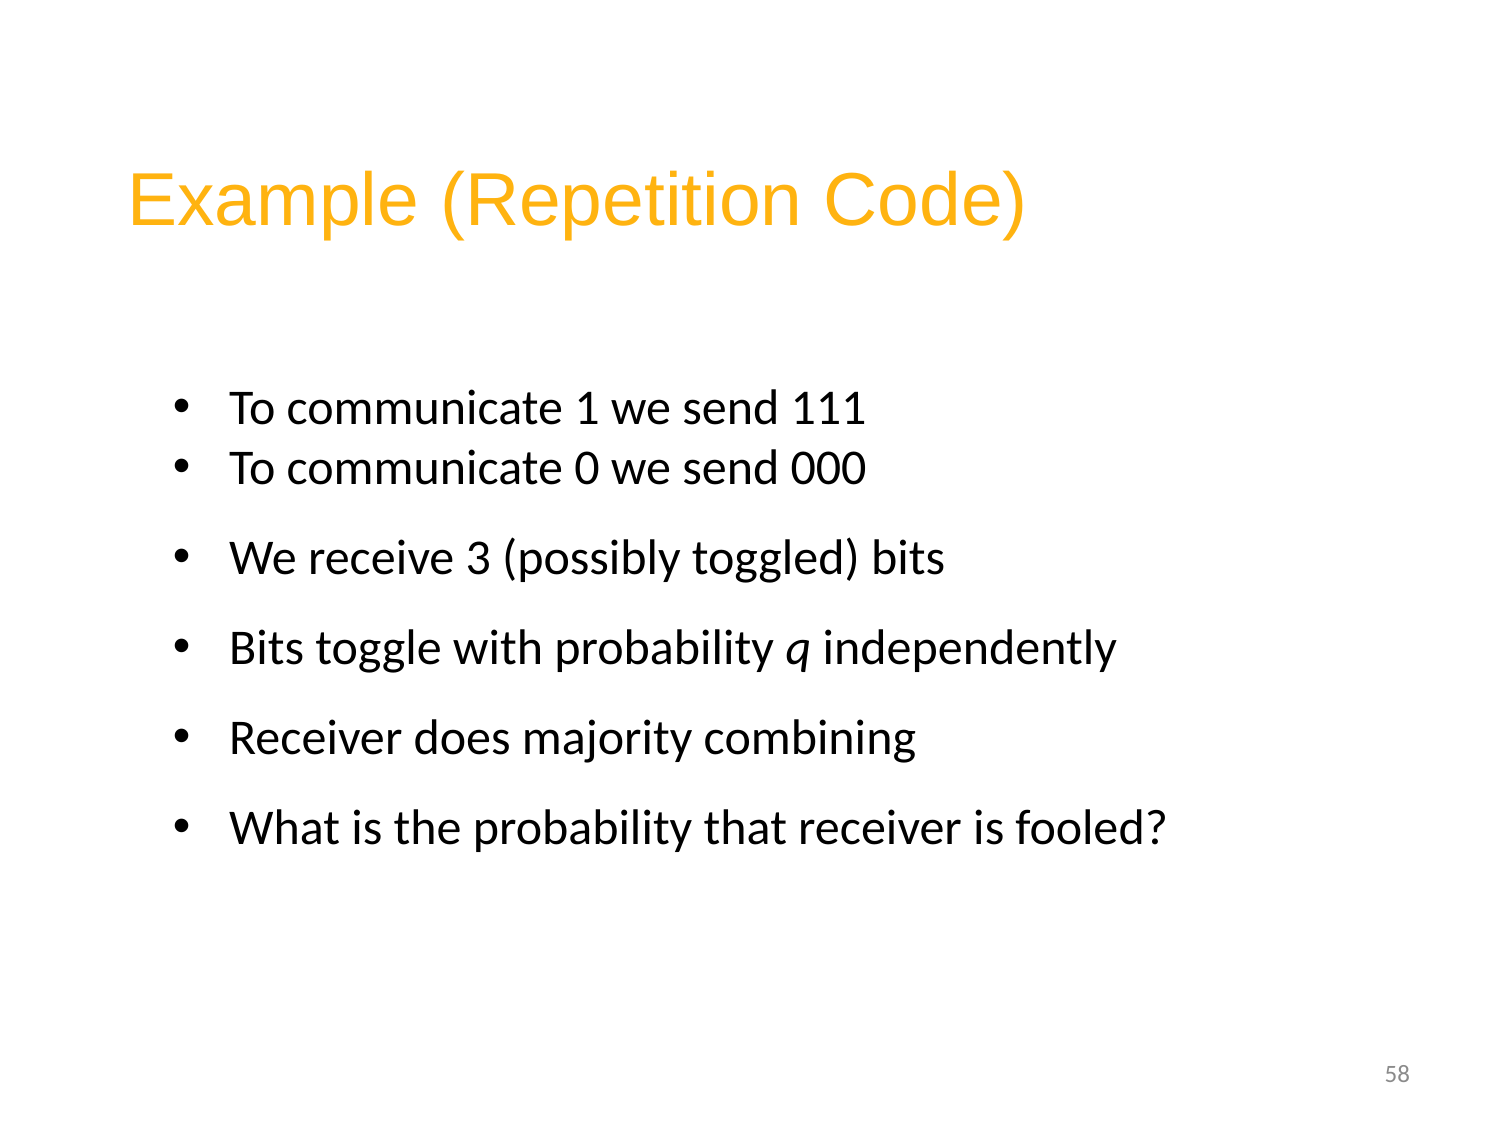

# Example (Repetition Code)
To communicate 1 we send 111
To communicate 0 we send 000
We receive 3 (possibly toggled) bits
Bits toggle with probability q independently
Receiver does majority combining
What is the probability that receiver is fooled?
58